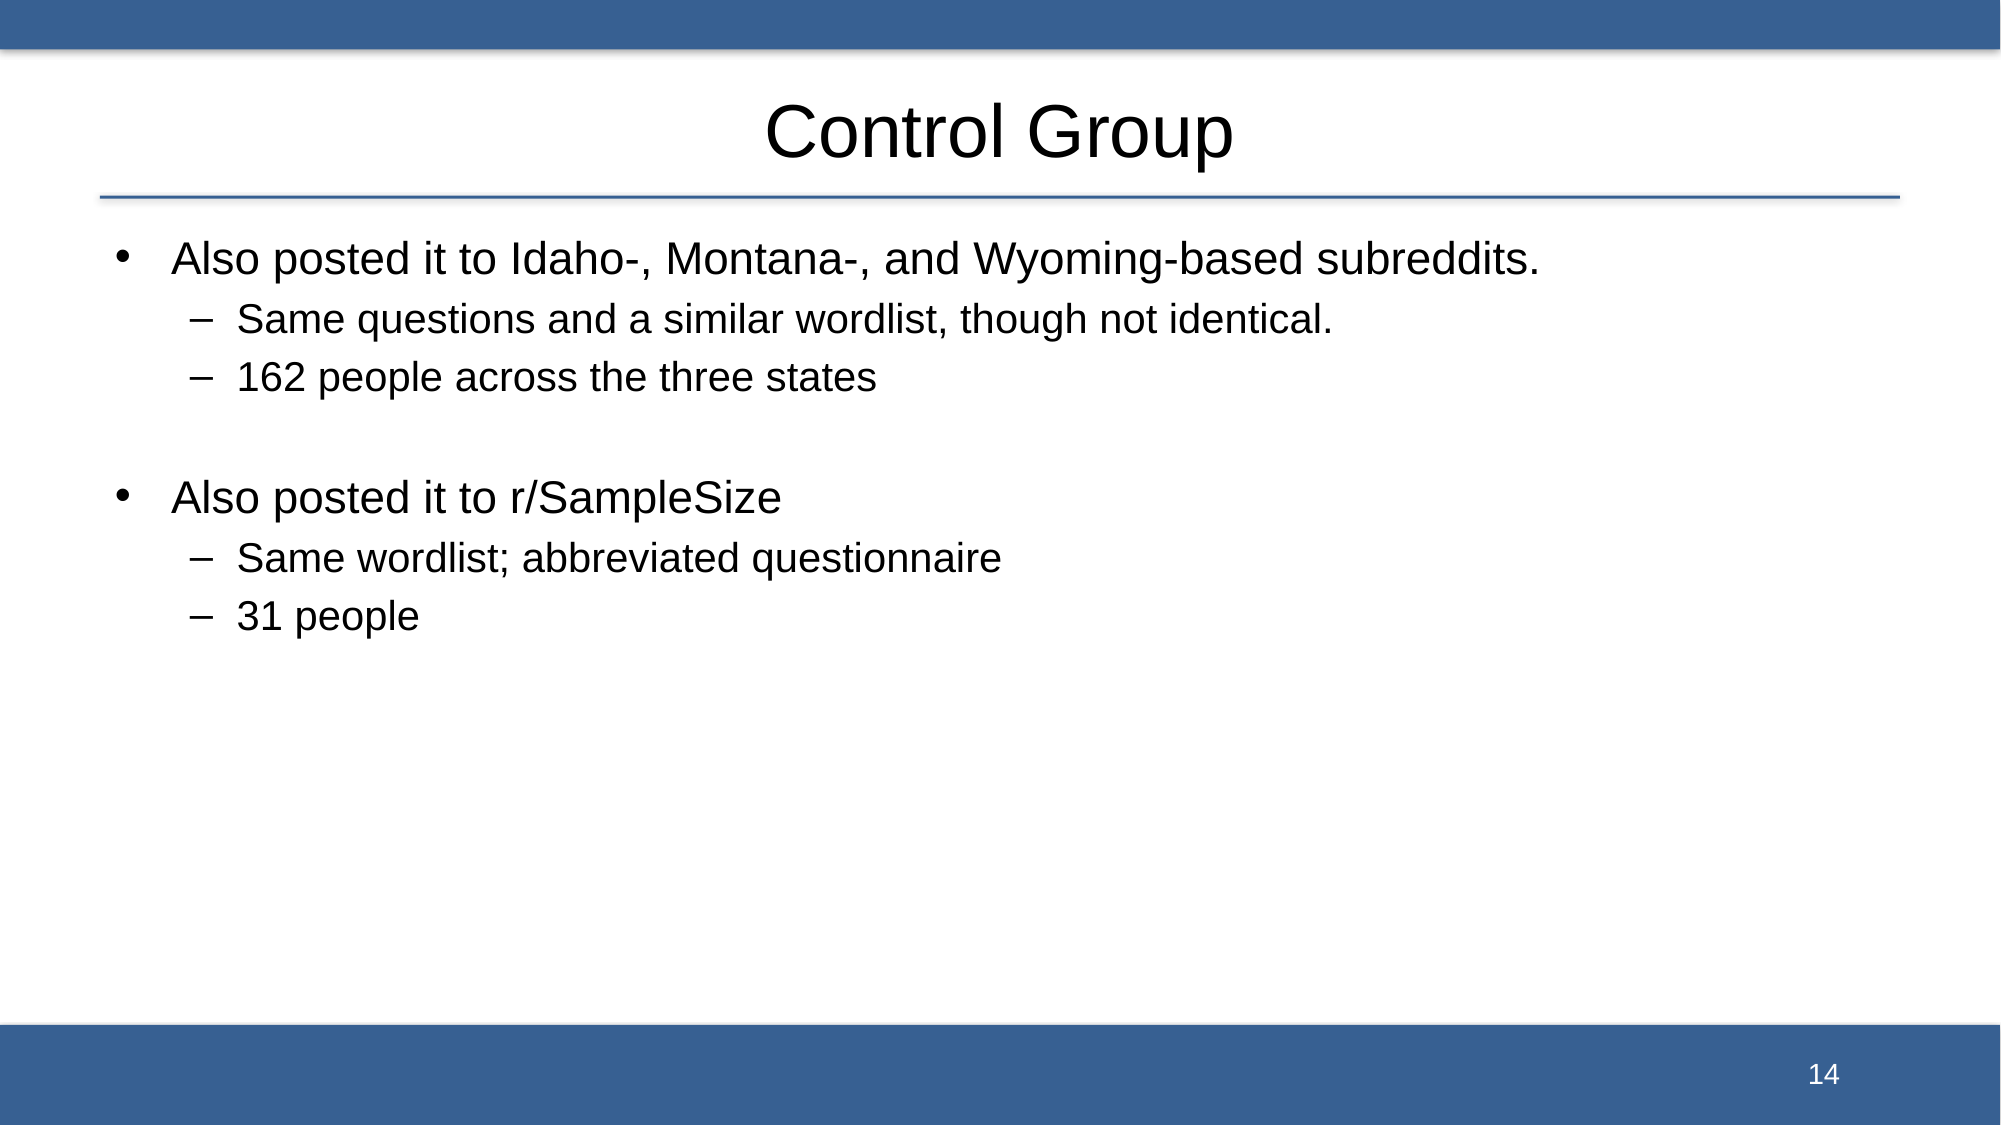

# Control Group
Also posted it to Idaho-, Montana-, and Wyoming-based subreddits.
Same questions and a similar wordlist, though not identical.
162 people across the three states

Also posted it to r/SampleSize
Same wordlist; abbreviated questionnaire
31 people
14